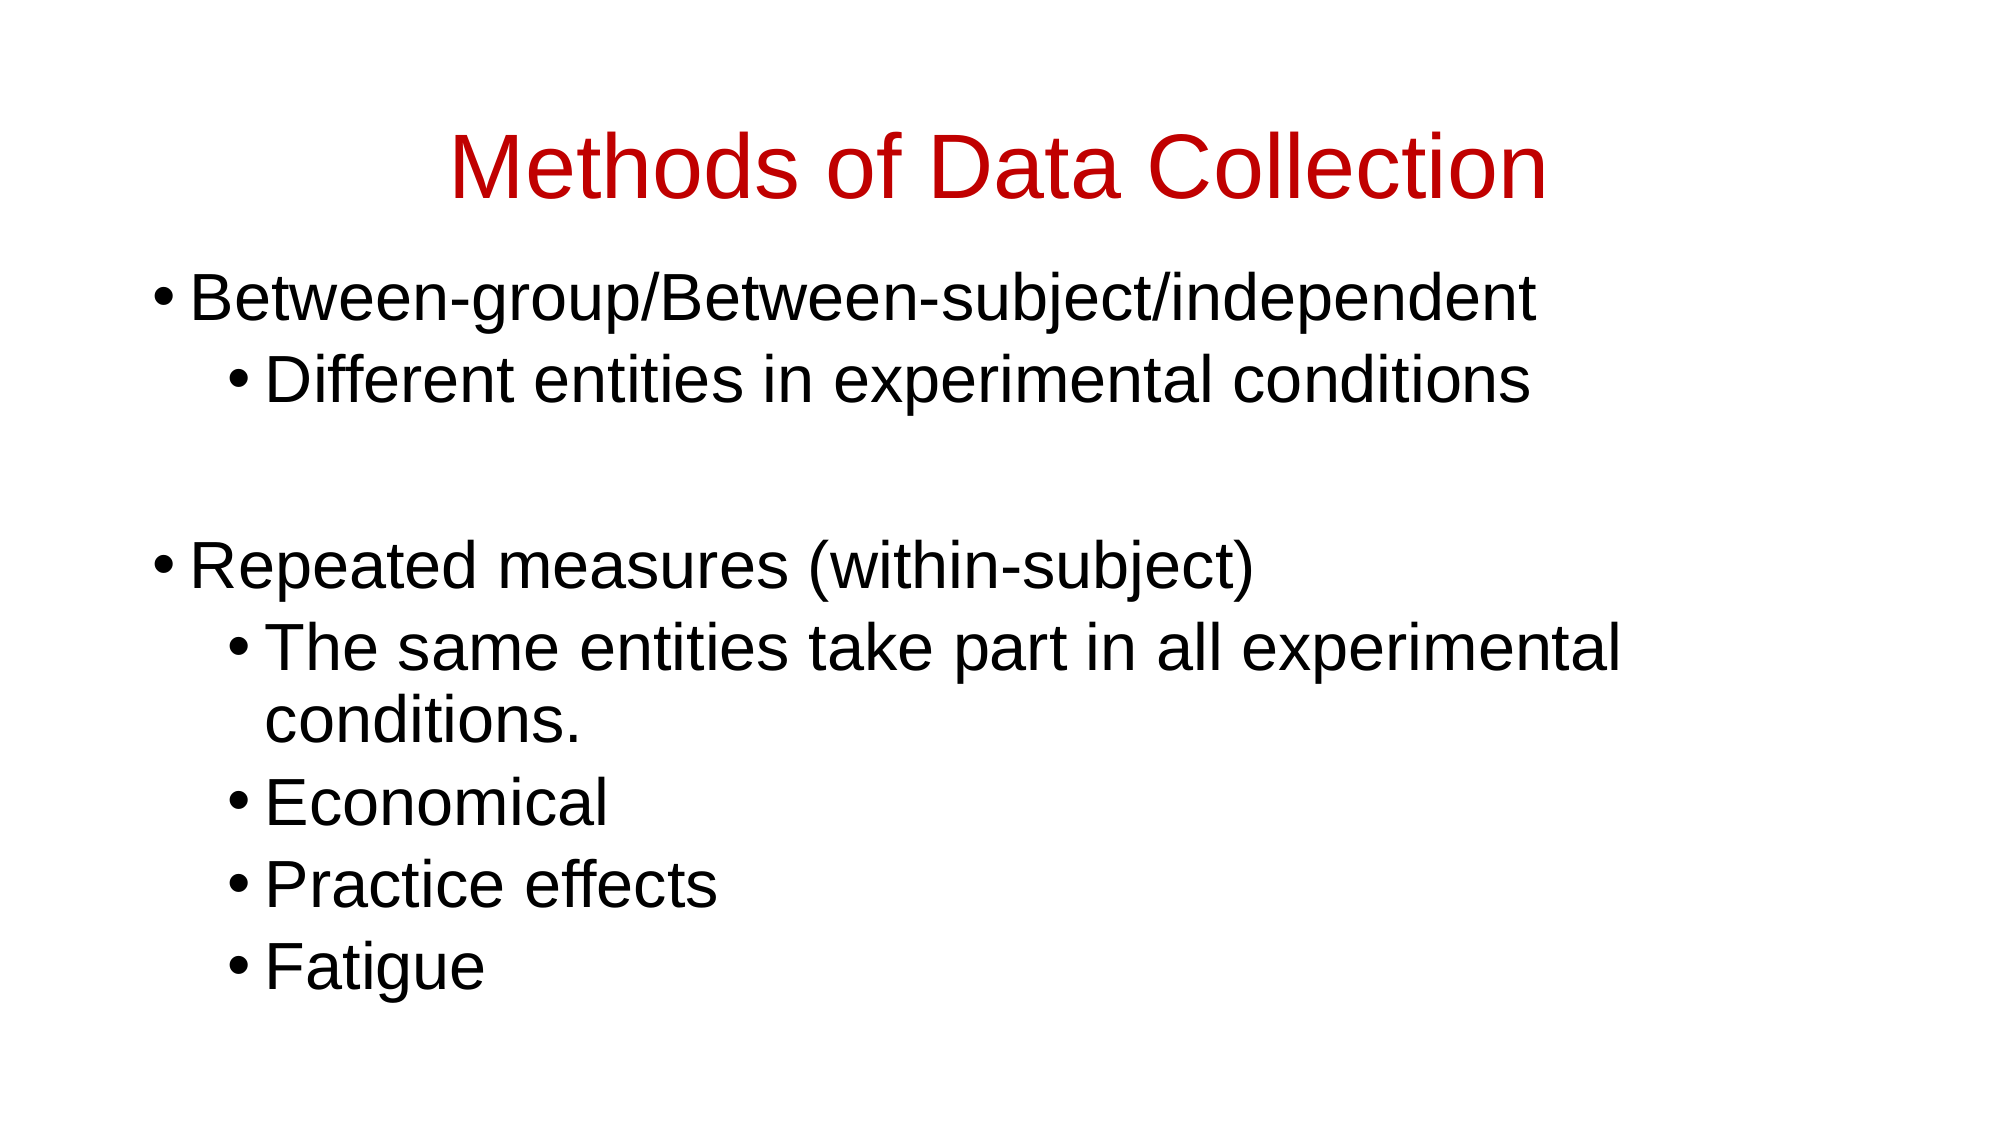

# Methods of Data Collection
Between-group/Between-subject/independent
Different entities in experimental conditions

Repeated measures (within-subject)
The same entities take part in all experimental conditions.
Economical
Practice effects
Fatigue